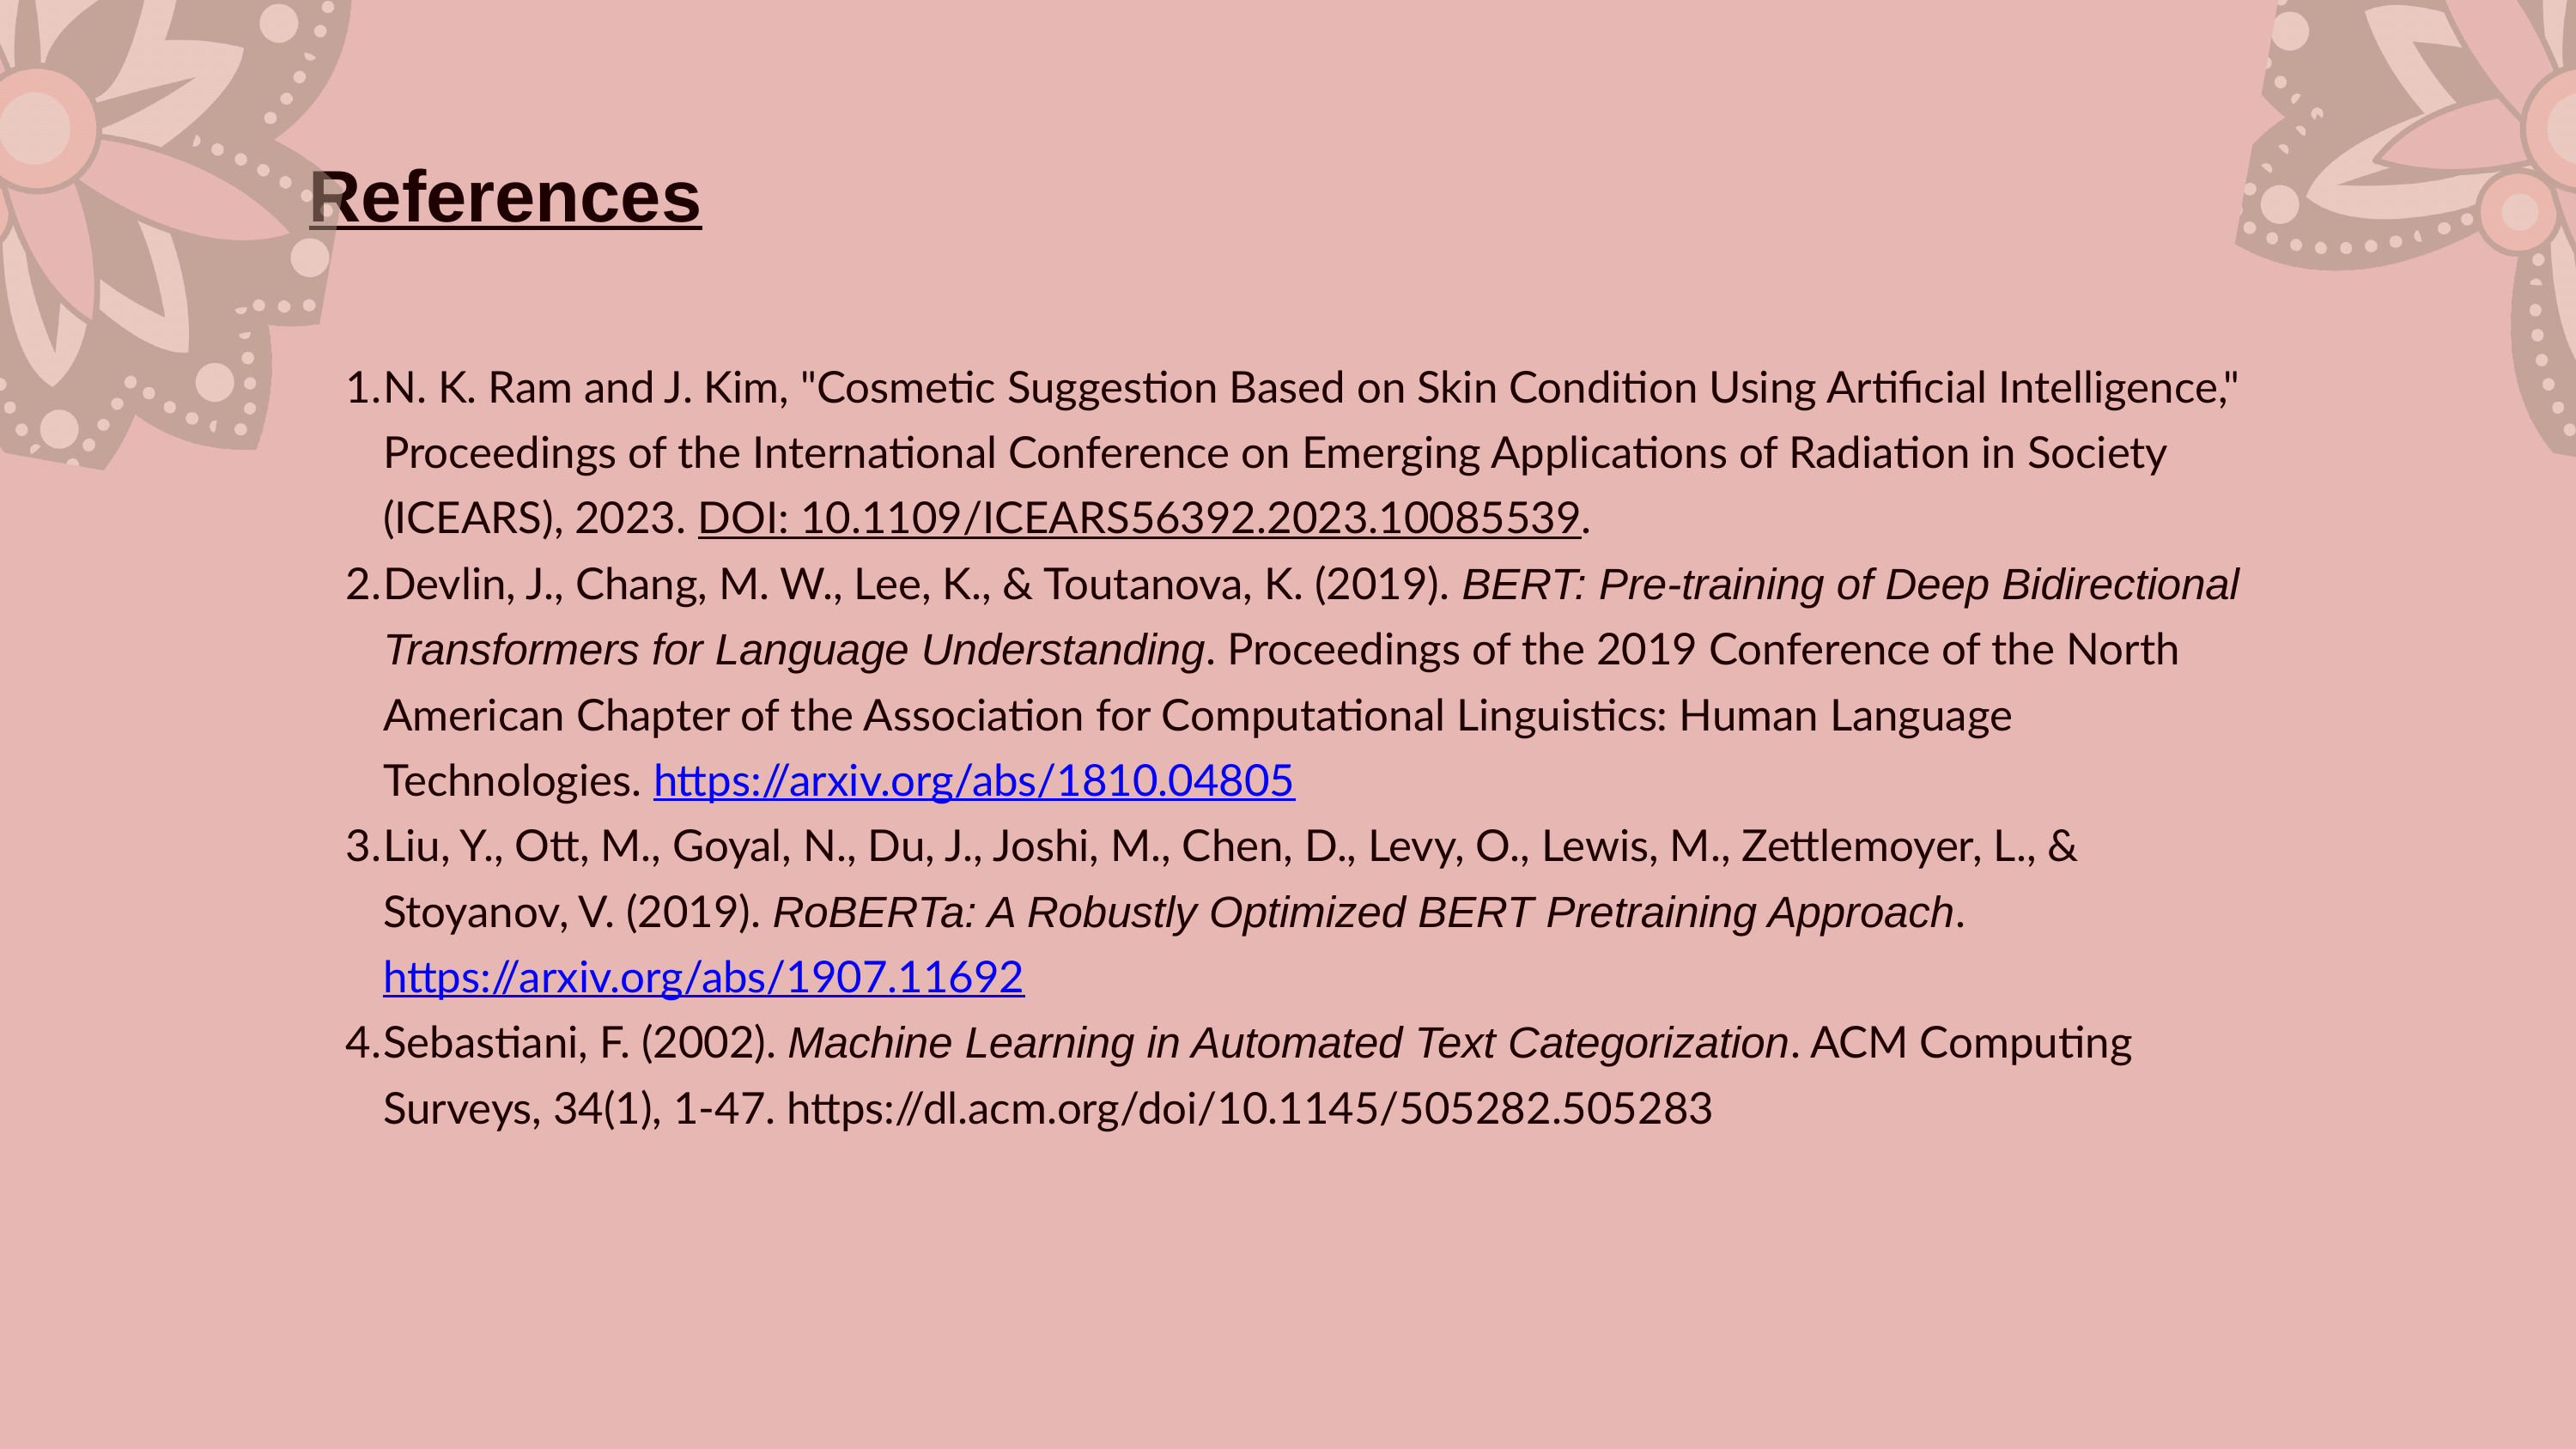

References

N. K. Ram and J. Kim, "Cosmetic Suggestion Based on Skin Condition Using Artificial Intelligence," Proceedings of the International Conference on Emerging Applications of Radiation in Society (ICEARS), 2023. DOI: 10.1109/ICEARS56392.2023.10085539.
Devlin, J., Chang, M. W., Lee, K., & Toutanova, K. (2019). BERT: Pre-training of Deep Bidirectional Transformers for Language Understanding. Proceedings of the 2019 Conference of the North American Chapter of the Association for Computational Linguistics: Human Language Technologies. https://arxiv.org/abs/1810.04805
Liu, Y., Ott, M., Goyal, N., Du, J., Joshi, M., Chen, D., Levy, O., Lewis, M., Zettlemoyer, L., & Stoyanov, V. (2019). RoBERTa: A Robustly Optimized BERT Pretraining Approach. https://arxiv.org/abs/1907.11692
Sebastiani, F. (2002). Machine Learning in Automated Text Categorization. ACM Computing Surveys, 34(1), 1-47. https://dl.acm.org/doi/10.1145/505282.505283